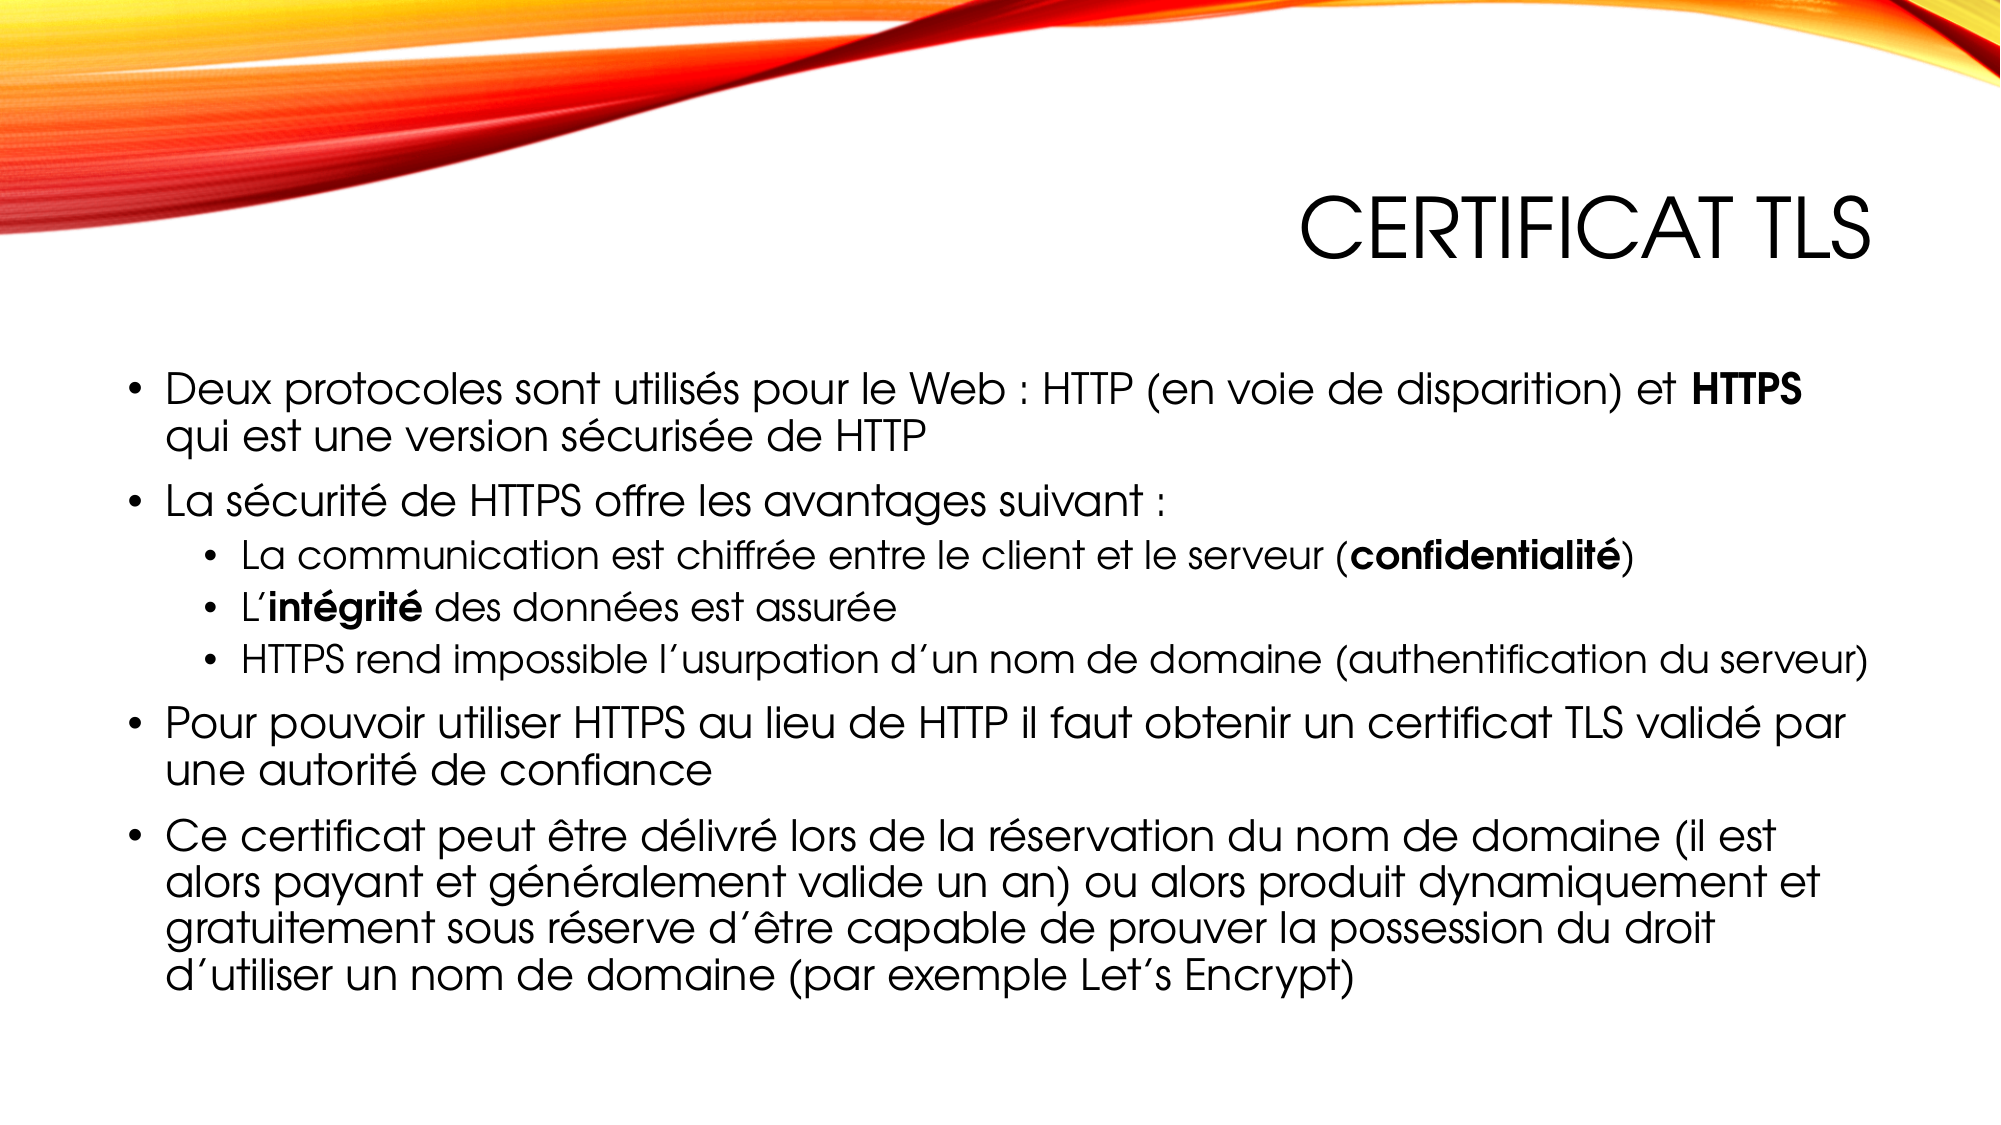

# Certificat TLS
Deux protocoles sont utilisés pour le Web : HTTP (en voie de disparition) et HTTPS qui est une version sécurisée de HTTP
La sécurité de HTTPS offre les avantages suivant :
La communication est chiffrée entre le client et le serveur (confidentialité)
L’intégrité des données est assurée
HTTPS rend impossible l’usurpation d’un nom de domaine (authentification du serveur)
Pour pouvoir utiliser HTTPS au lieu de HTTP il faut obtenir un certificat TLS validé par une autorité de confiance
Ce certificat peut être délivré lors de la réservation du nom de domaine (il est alors payant et généralement valide un an) ou alors produit dynamiquement et gratuitement sous réserve d’être capable de prouver la possession du droit d’utiliser un nom de domaine (par exemple Let’s Encrypt)